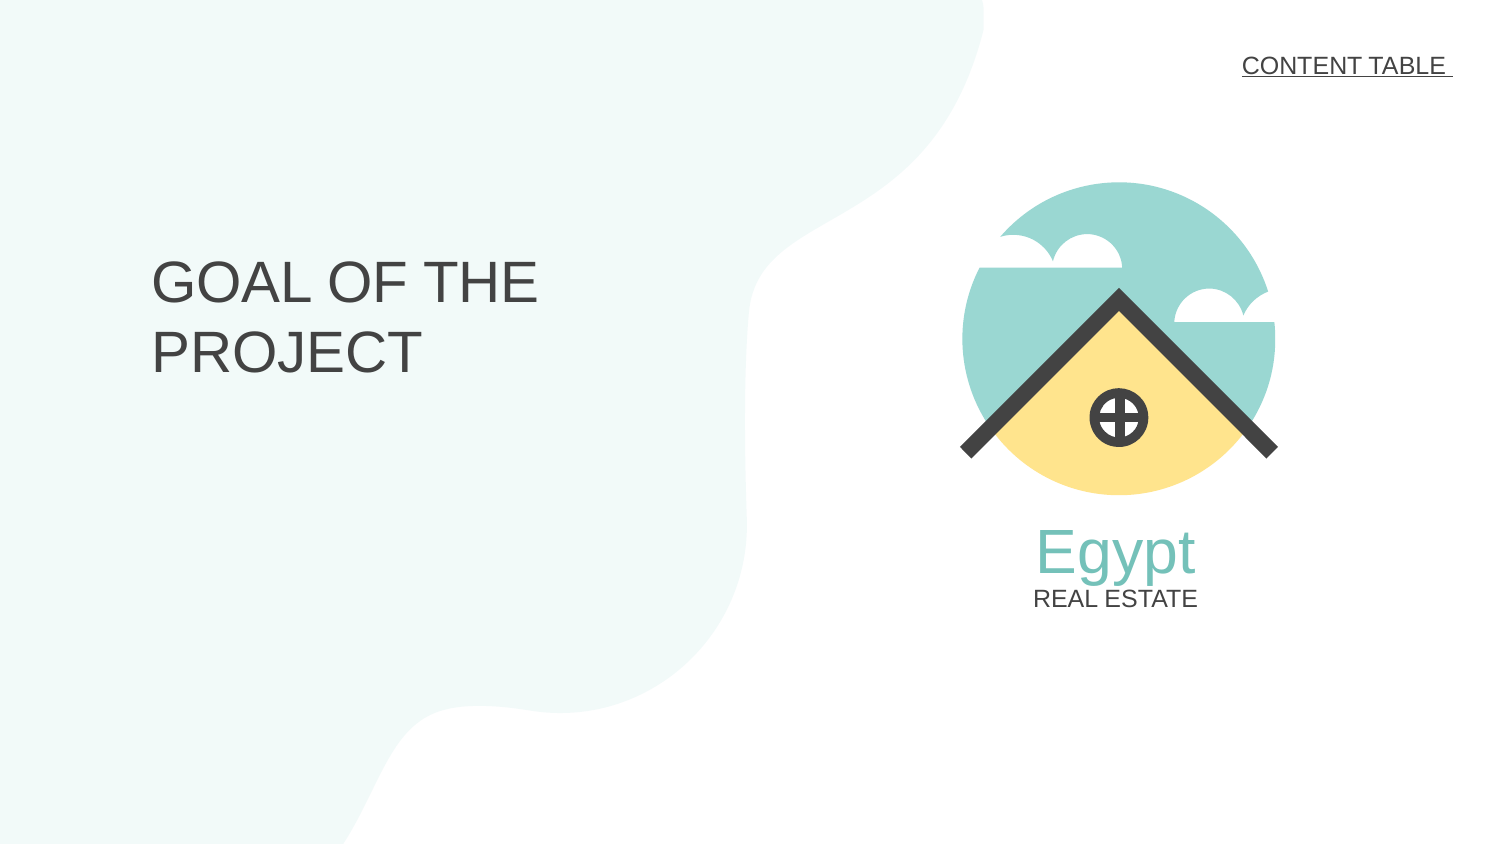

CONTENT TABLE

# GOAL OF THE PROJECT
Egypt
REAL ESTATE